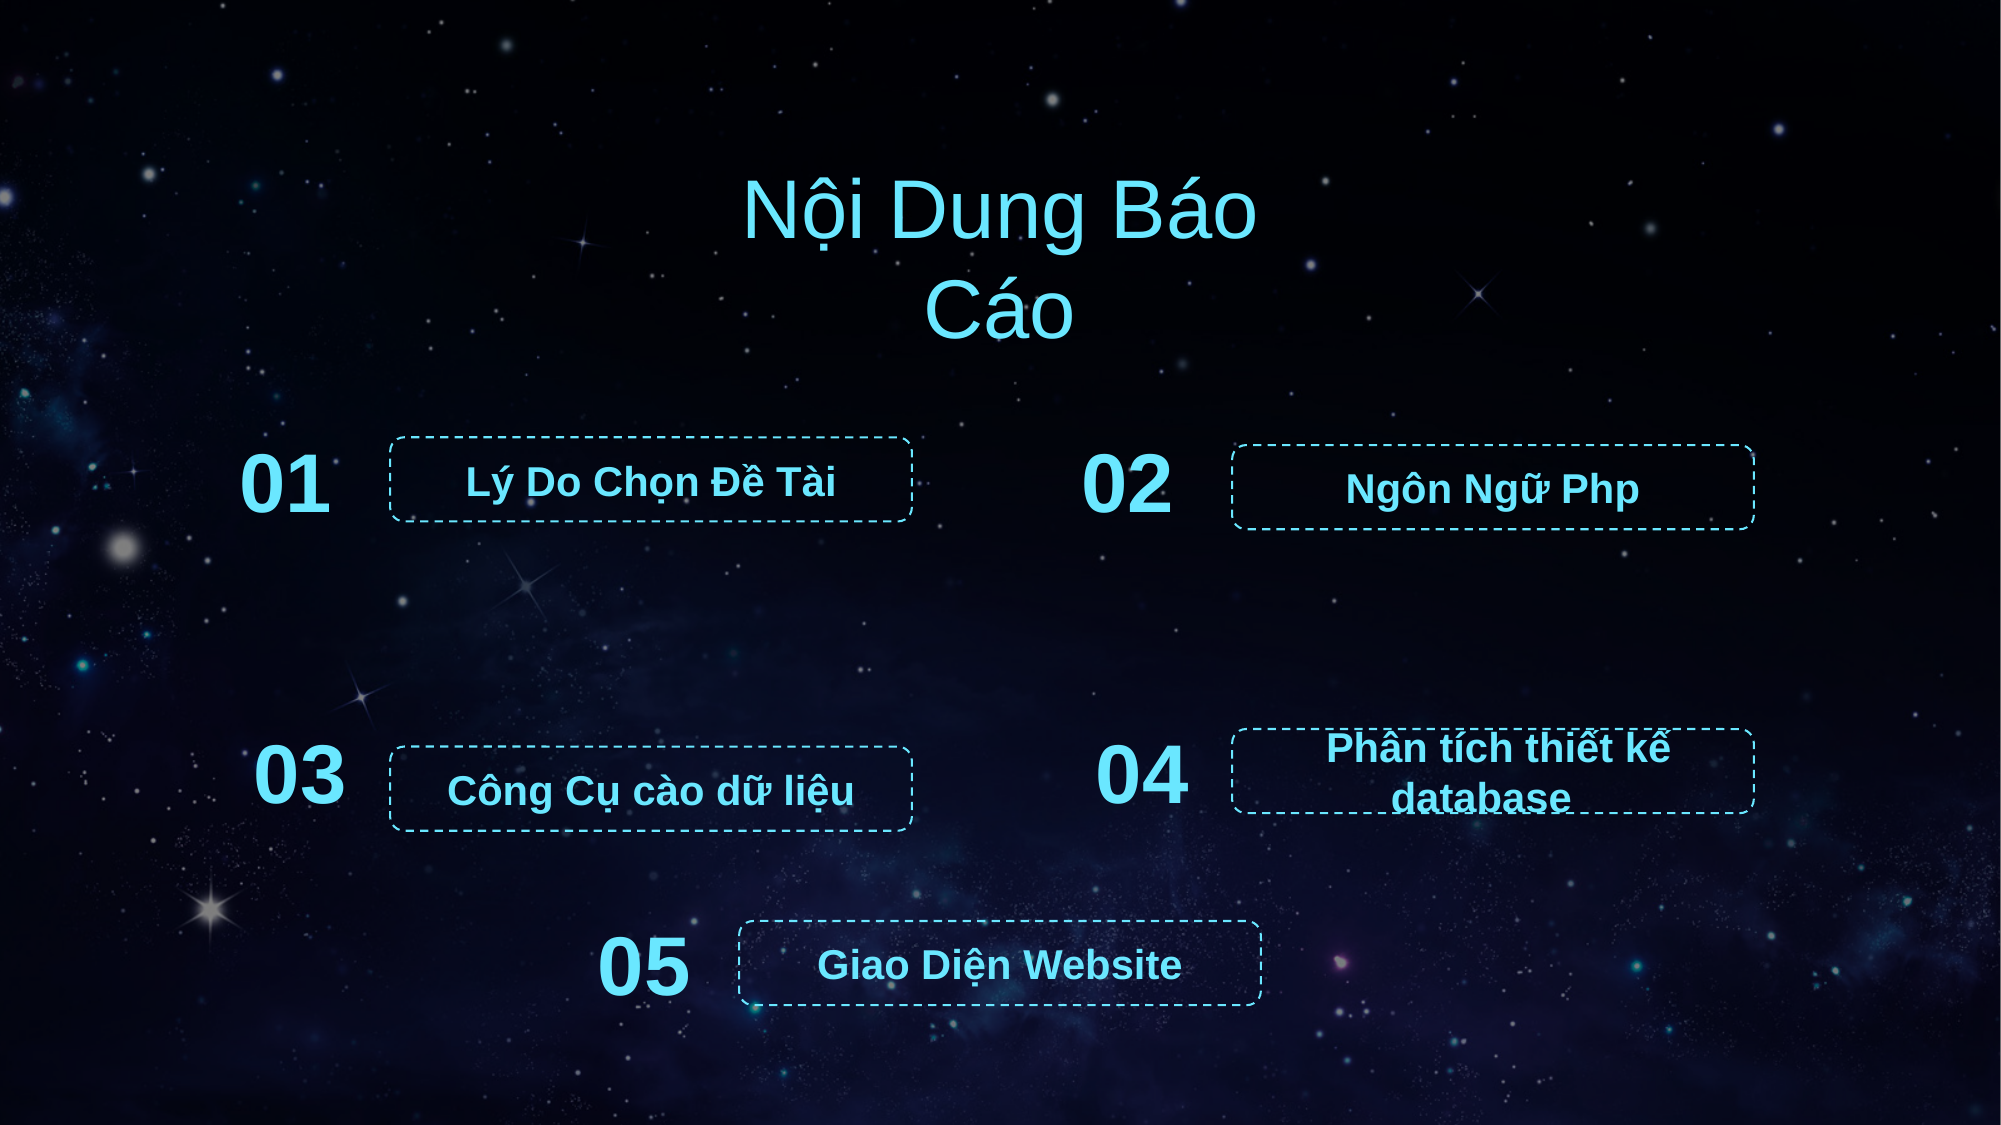

Nội Dung Báo Cáo
01
02
Lý Do Chọn Đề Tài
Ngôn Ngữ Php
03
04
 Phân tích thiết kế database
Công Cụ cào dữ liệu
05
 Giao Diện Website